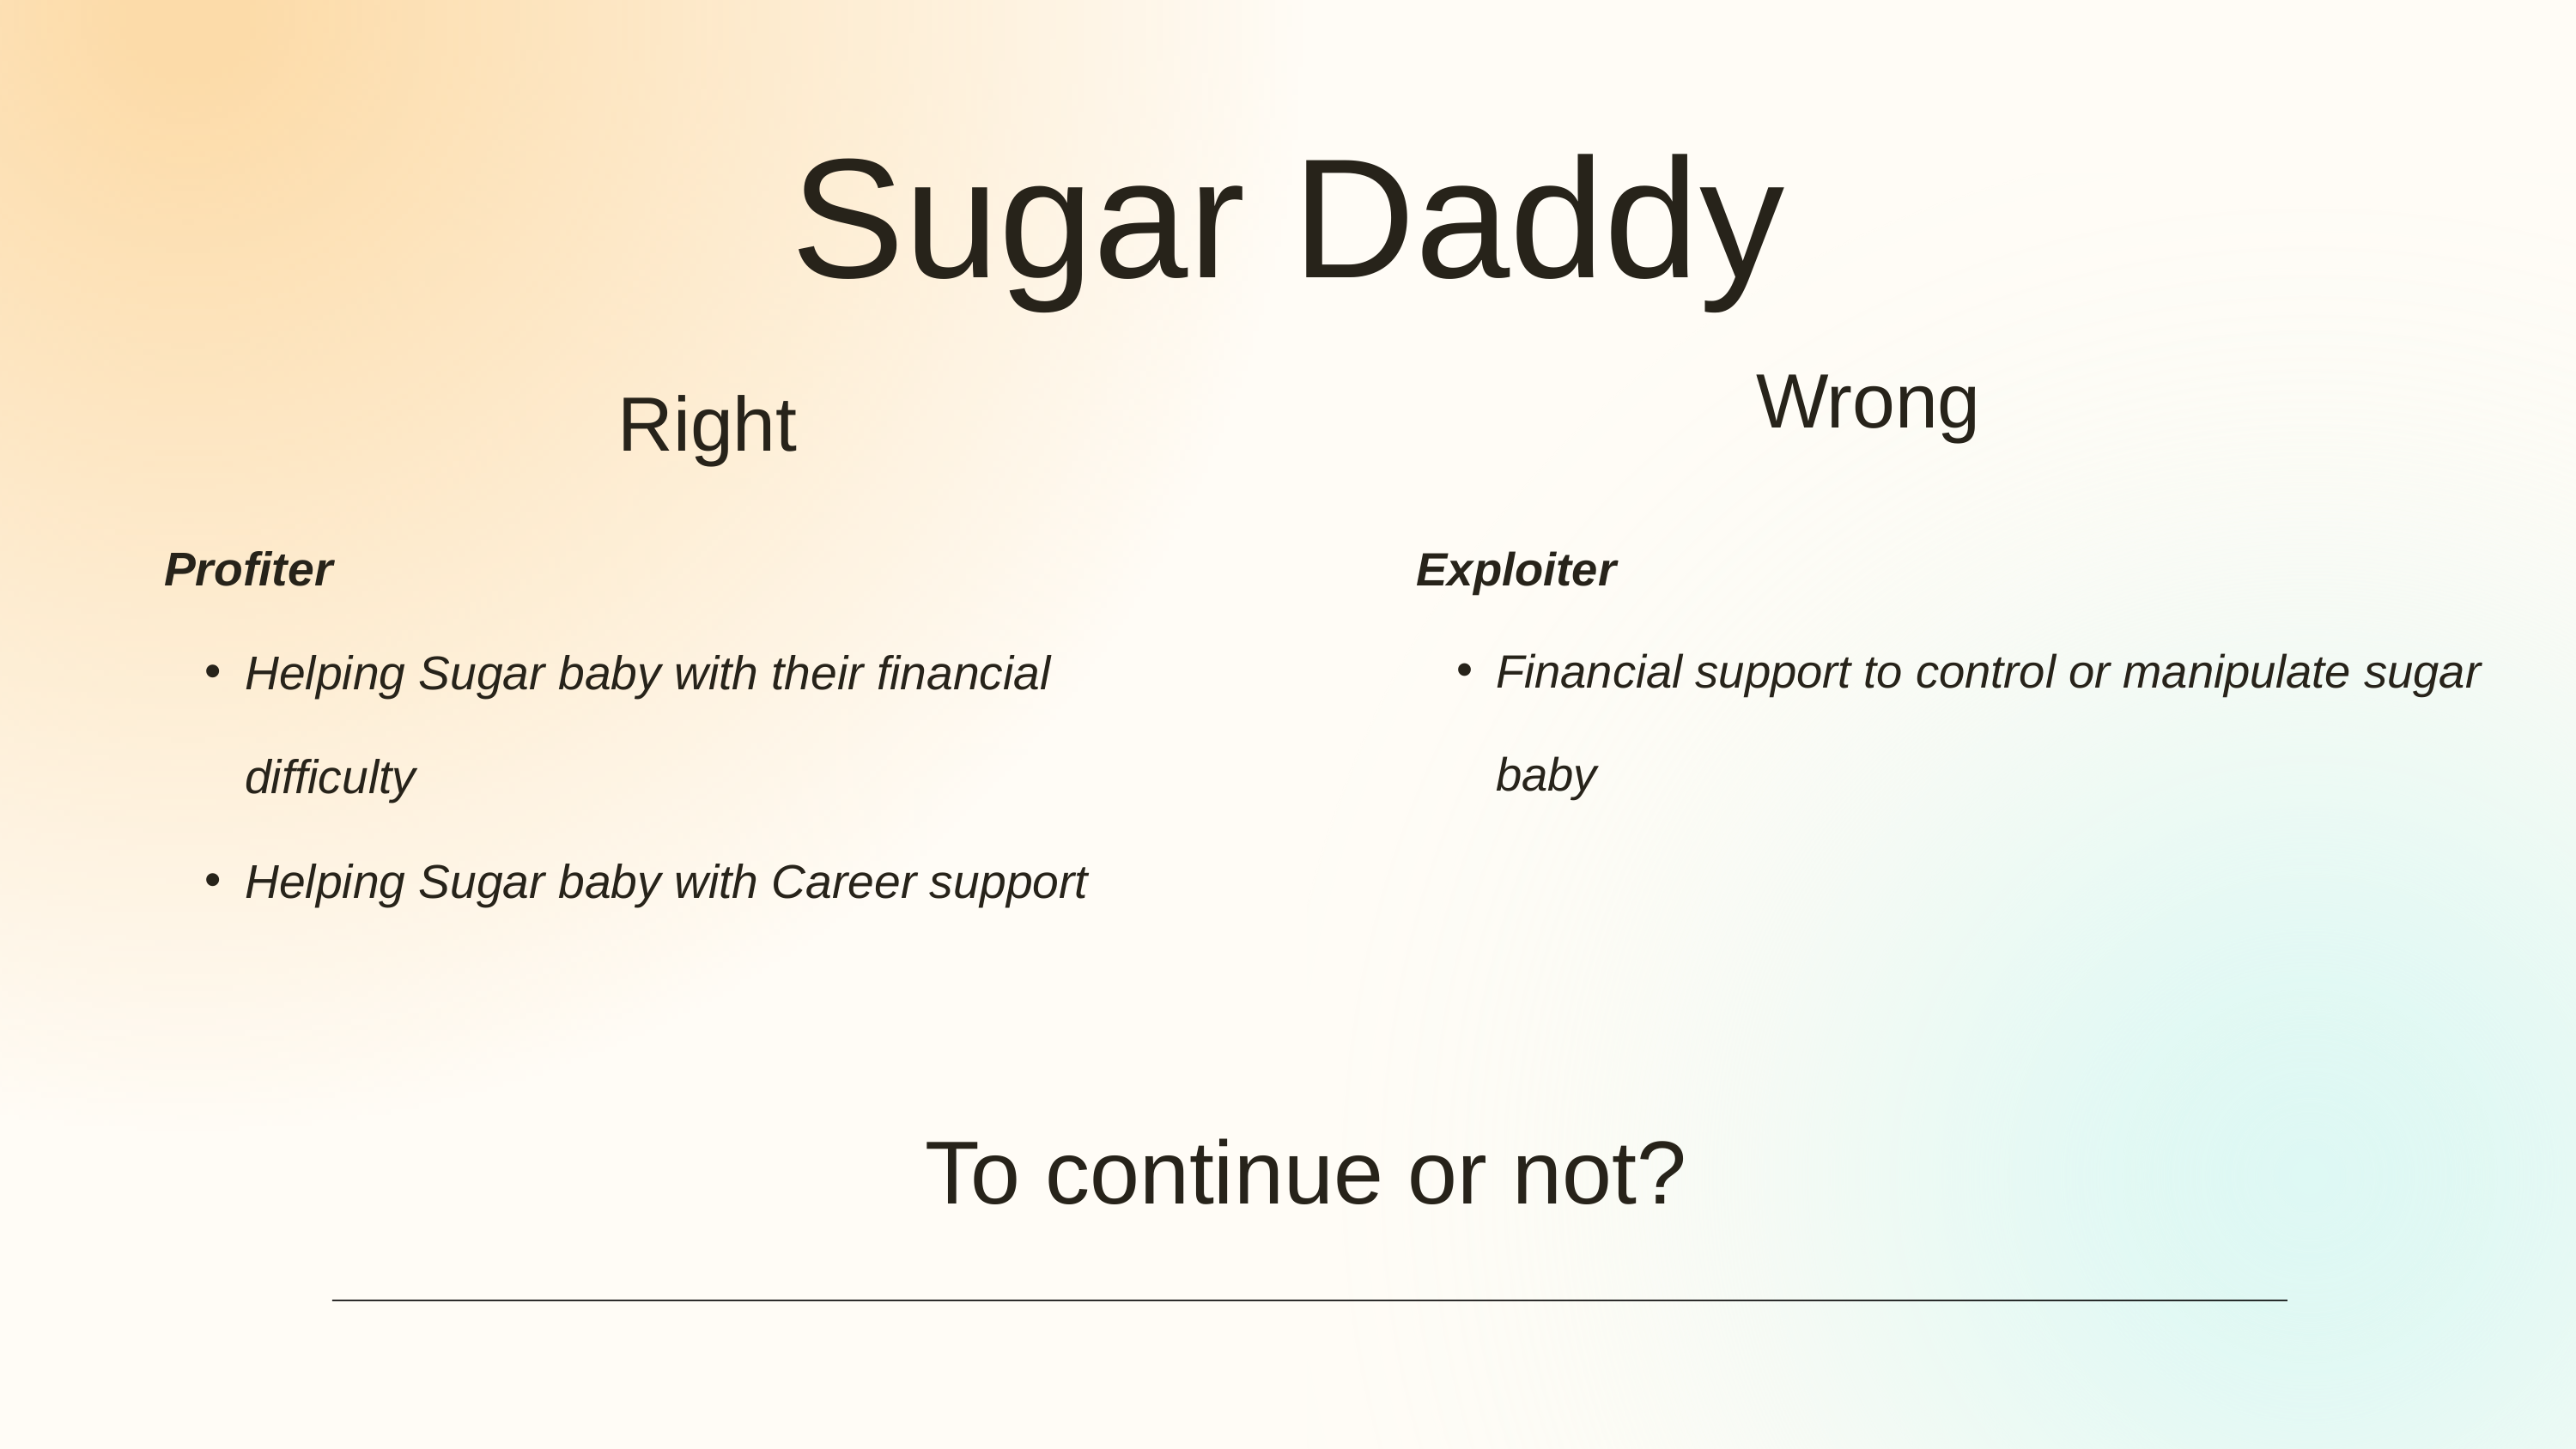

Sugar Daddy

Wrong
Right
Profiter
Helping Sugar baby with their financial difficulty
Helping Sugar baby with Career support
Exploiter
Financial support to control or manipulate sugar baby
To continue or not?